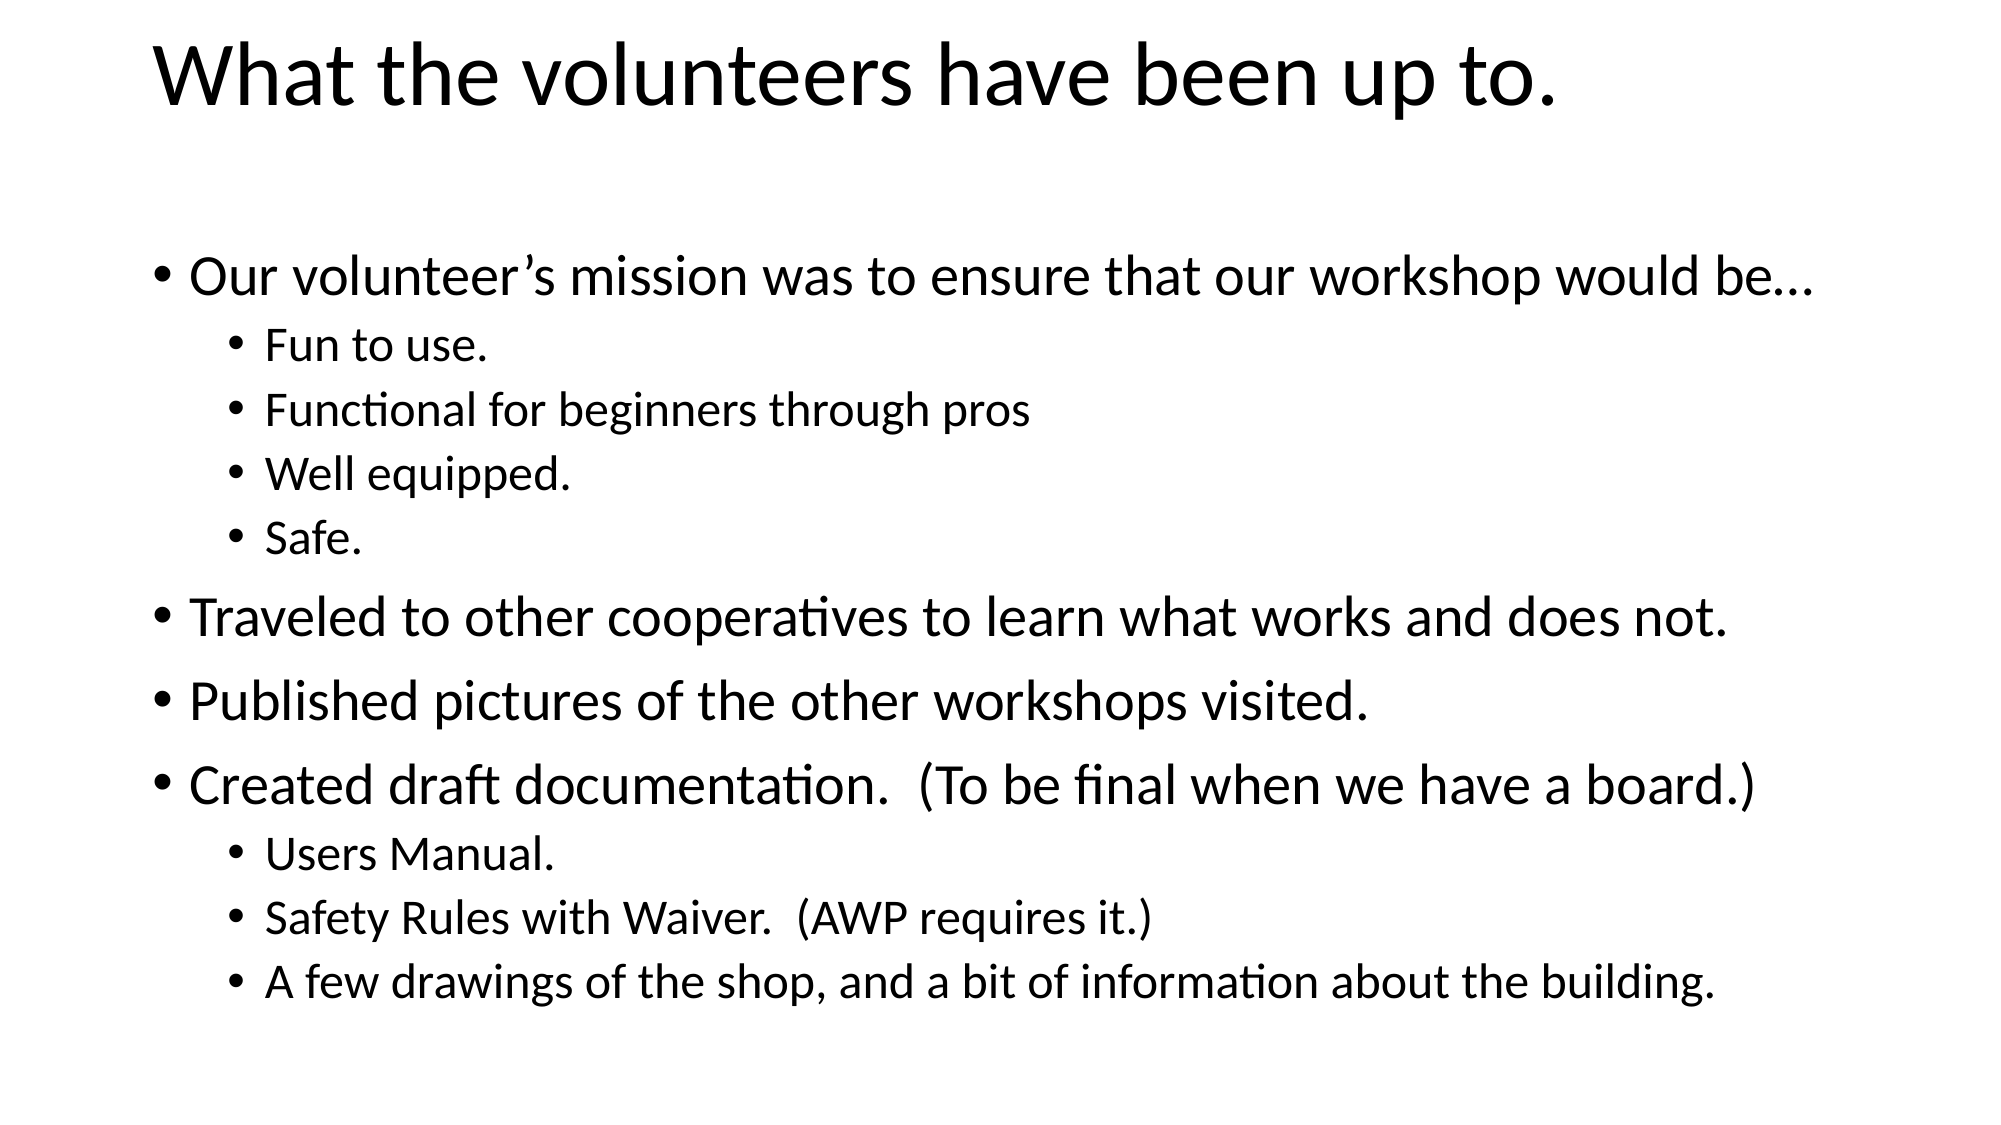

# What the volunteers have been up to.
Our volunteer’s mission was to ensure that our workshop would be…
Fun to use.
Functional for beginners through pros
Well equipped.
Safe.
Traveled to other cooperatives to learn what works and does not.
Published pictures of the other workshops visited.
Created draft documentation.  (To be final when we have a board.)
Users Manual.
Safety Rules with Waiver.  (AWP requires it.)
A few drawings of the shop, and a bit of information about the building.